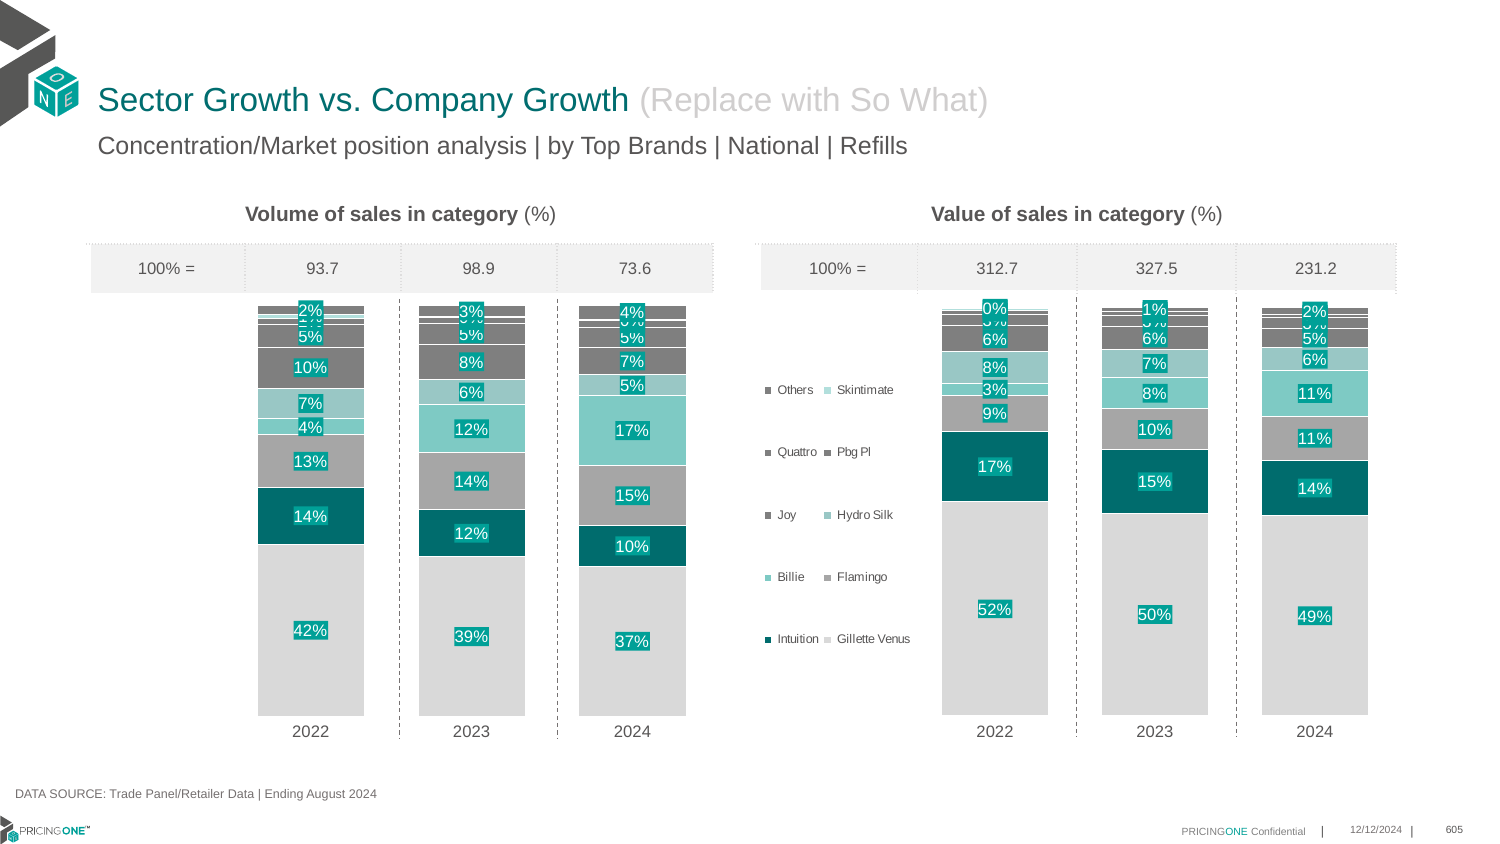

# Sector Growth vs. Company Growth (Replace with So What)
Concentration/Market position analysis | by Top Brands | National | Refills
| Volume of sales in category (%) |  |  |  |
| --- | --- | --- | --- |
| 100% = | 93.7 | 98.9 | 73.6 |
| Value of sales in category (%) |  |  |  |
| --- | --- | --- | --- |
| 100% = | 312.7 | 327.5 | 231.2 |

### Chart

| Category | Gillette Venus | Intuition | Flamingo | Billie | Hydro Silk | Joy | Pbg Pl | Quattro | Skintimate | Others |
|---|---|---|---|---|---|---|---|---|---|---|
| 2022 | 0.41919632666123846 | 0.13755434851958684 | 0.1280770323462433 | 0.03926595319682325 | 0.07409166131035802 | 0.10013211279628502 | 0.05411652786924271 | 0.015945899070543706 | 0.0095751956811302 | 0.022044942548548514 |
| 2023 | 0.3878753092852099 | 0.11556852362321446 | 0.13784831736950467 | 0.11657518084078197 | 0.06257199549658722 | 0.08446397279380644 | 0.05067908910948286 | 0.015665892607012573 | 0.0011232356122730135 | 0.027628483262126857 |
| 2024 | 0.36510164795652517 | 0.09928183262262223 | 0.1451640507045229 | 0.17145205708533343 | 0.049727133745932045 | 0.06759168249324375 | 0.04886871064303568 | 0.016590362843902366 | 0.0006503650136432447 | 0.035572156891239194 |

### Chart

| Category | Gillette Venus | Intuition | Flamingo | Billie | Hydro Silk | Joy | Pbg Pl | Quattro | Skintimate | Others |
|---|---|---|---|---|---|---|---|---|---|---|
| 2022 | 0.5238866018458714 | 0.17343260290176798 | 0.08793204916744854 | 0.029643751040297744 | 0.07662771729656424 | 0.06445792358772466 | 0.02718653191023006 | 0.010919819690796941 | 0.00338569331131332 | 0.002527309247985039 |
| 2023 | 0.49649757991252036 | 0.15498437117161243 | 0.10044066813403178 | 0.07666595306224475 | 0.06927934429194259 | 0.05578265184782754 | 0.026587691065049775 | 0.010446583124509695 | 0.00048416221973745073 | 0.00883099517052361 |
| 2024 | 0.49012154786870005 | 0.13605386379448636 | 0.10803025291885503 | 0.11143526447851164 | 0.05593254807554167 | 0.046631308978817336 | 0.026613789802719934 | 0.009016444800176751 | 0.00026953676419187933 | 0.01589544251799935 |
DATA SOURCE: Trade Panel/Retailer Data | Ending August 2024

12/12/2024
605